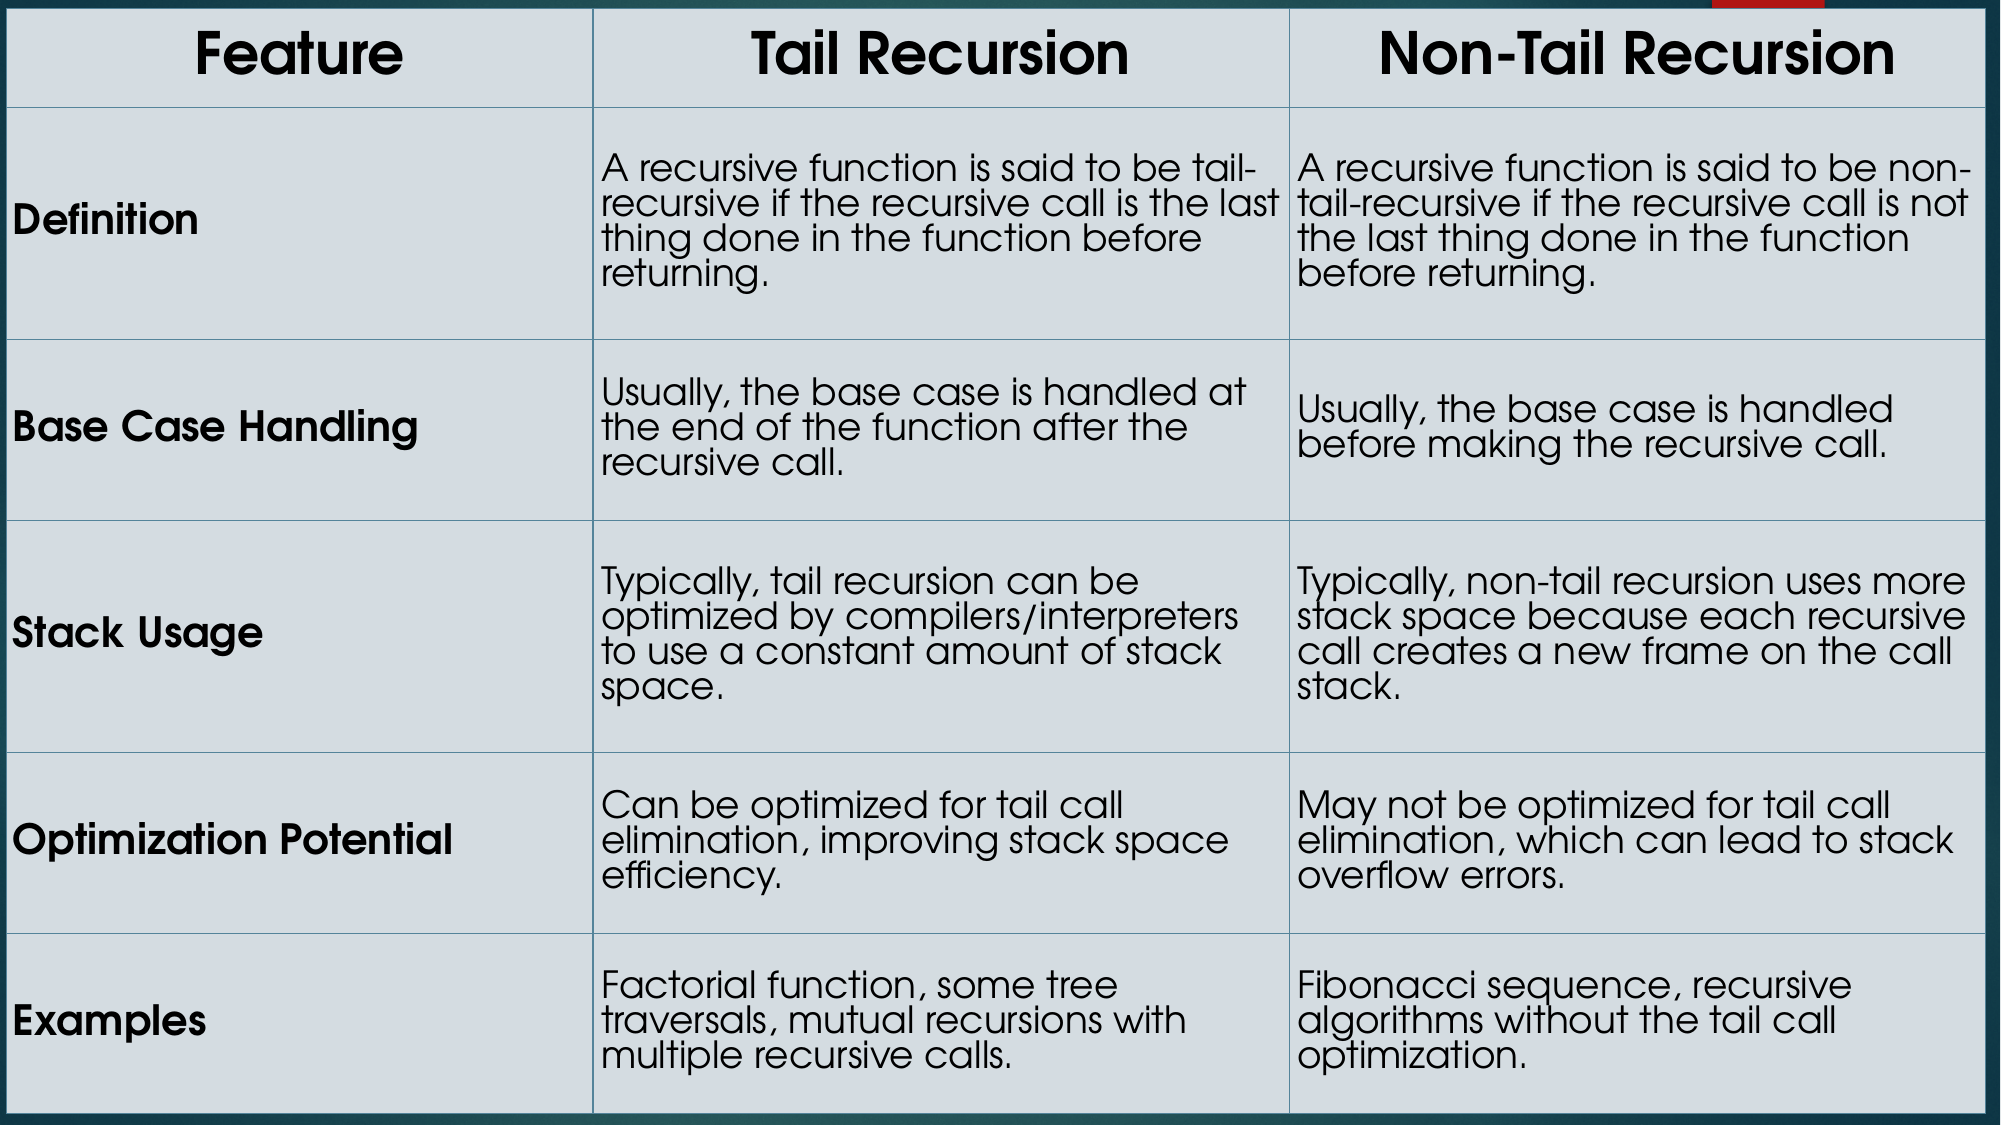

| Feature | Tail Recursion | Non-Tail Recursion |
| --- | --- | --- |
| Definition | A recursive function is said to be tail-recursive if the recursive call is the last thing done in the function before returning. | A recursive function is said to be non-tail-recursive if the recursive call is not the last thing done in the function before returning. |
| Base Case Handling | Usually, the base case is handled at the end of the function after the recursive call. | Usually, the base case is handled before making the recursive call. |
| Stack Usage | Typically, tail recursion can be optimized by compilers/interpreters to use a constant amount of stack space. | Typically, non-tail recursion uses more stack space because each recursive call creates a new frame on the call stack. |
| Optimization Potential | Can be optimized for tail call elimination, improving stack space efficiency. | May not be optimized for tail call elimination, which can lead to stack overflow errors. |
| Examples | Factorial function, some tree traversals, mutual recursions with multiple recursive calls. | Fibonacci sequence, recursive algorithms without the tail call optimization. |
#